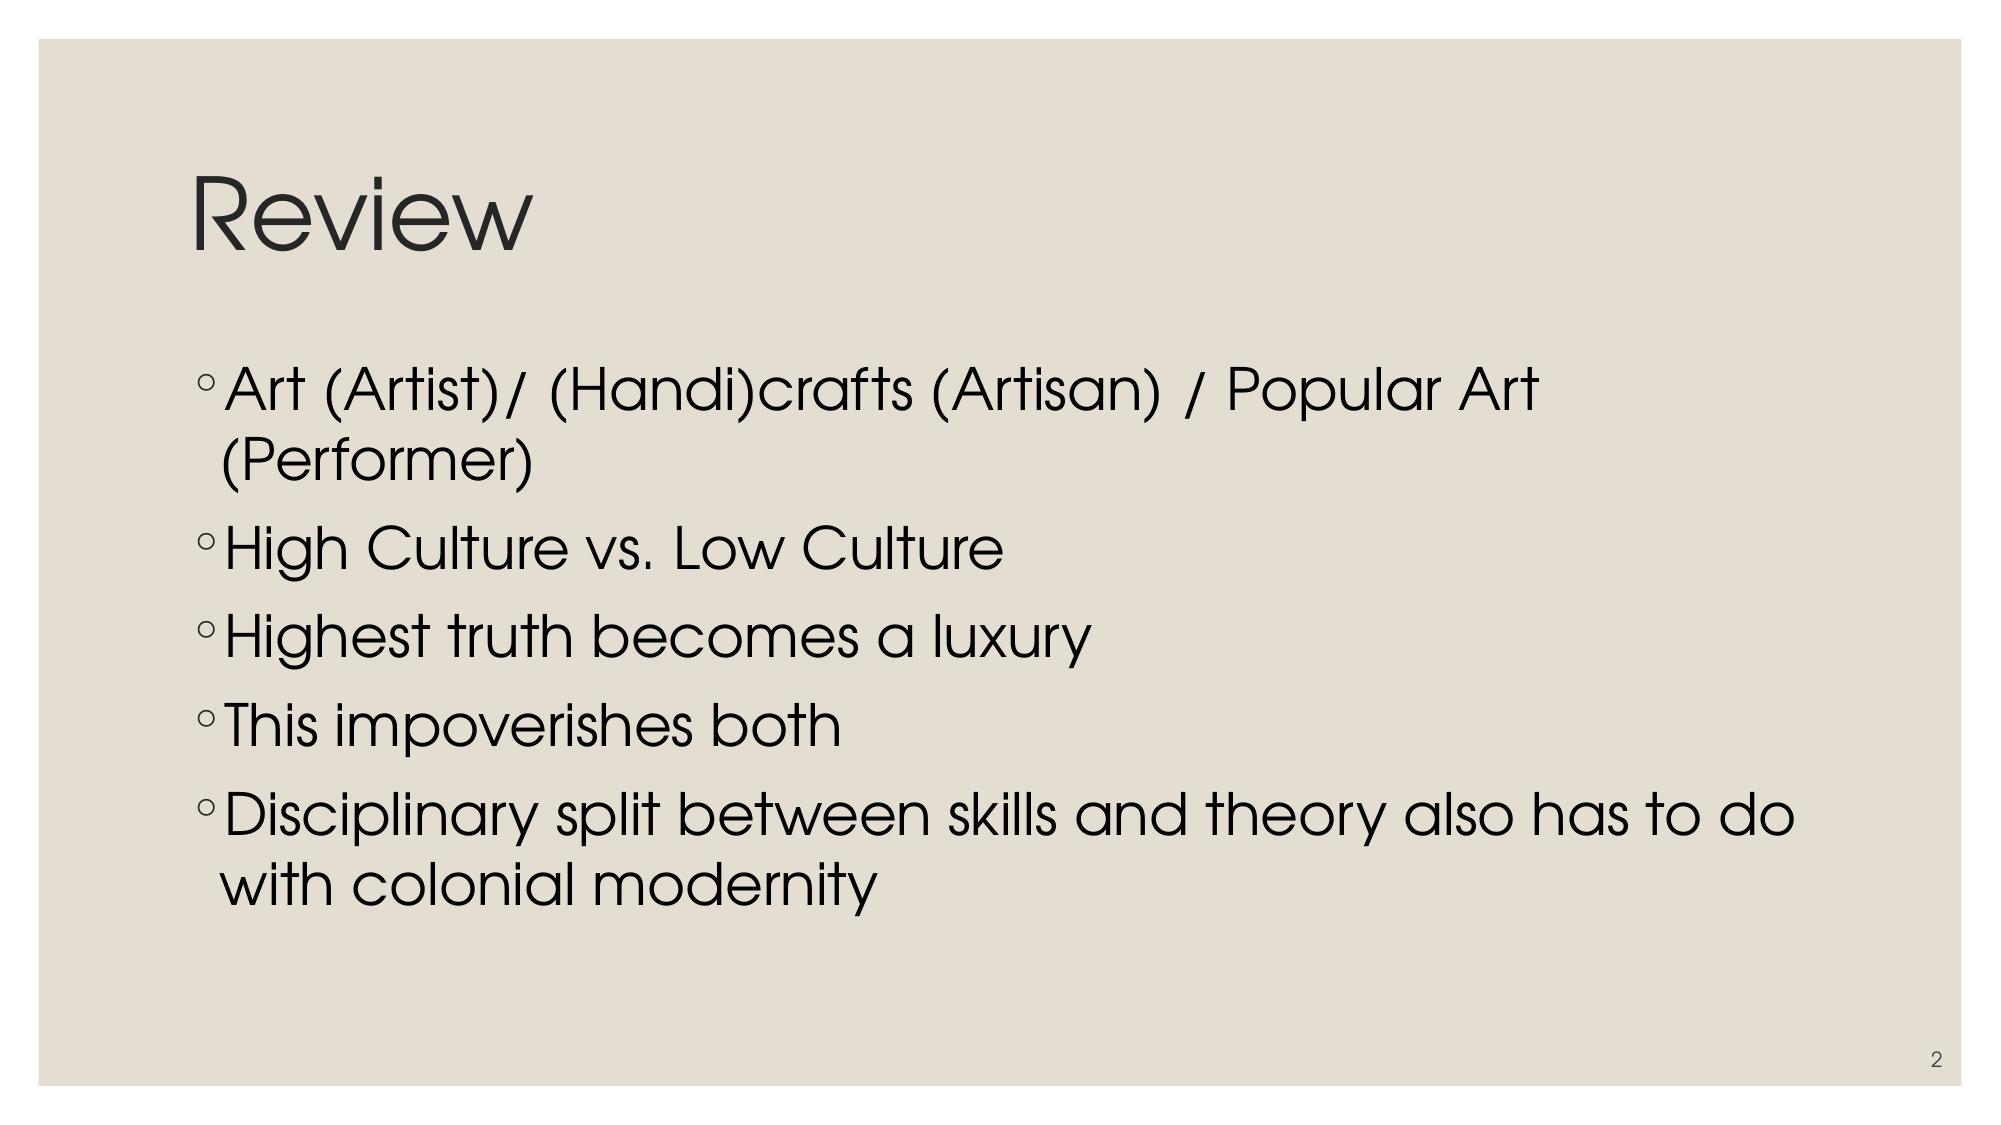

# Review
Art (Artist)/ (Handi)crafts (Artisan) / Popular Art (Performer)
High Culture vs. Low Culture
Highest truth becomes a luxury
This impoverishes both
Disciplinary split between skills and theory also has to do with colonial modernity

2